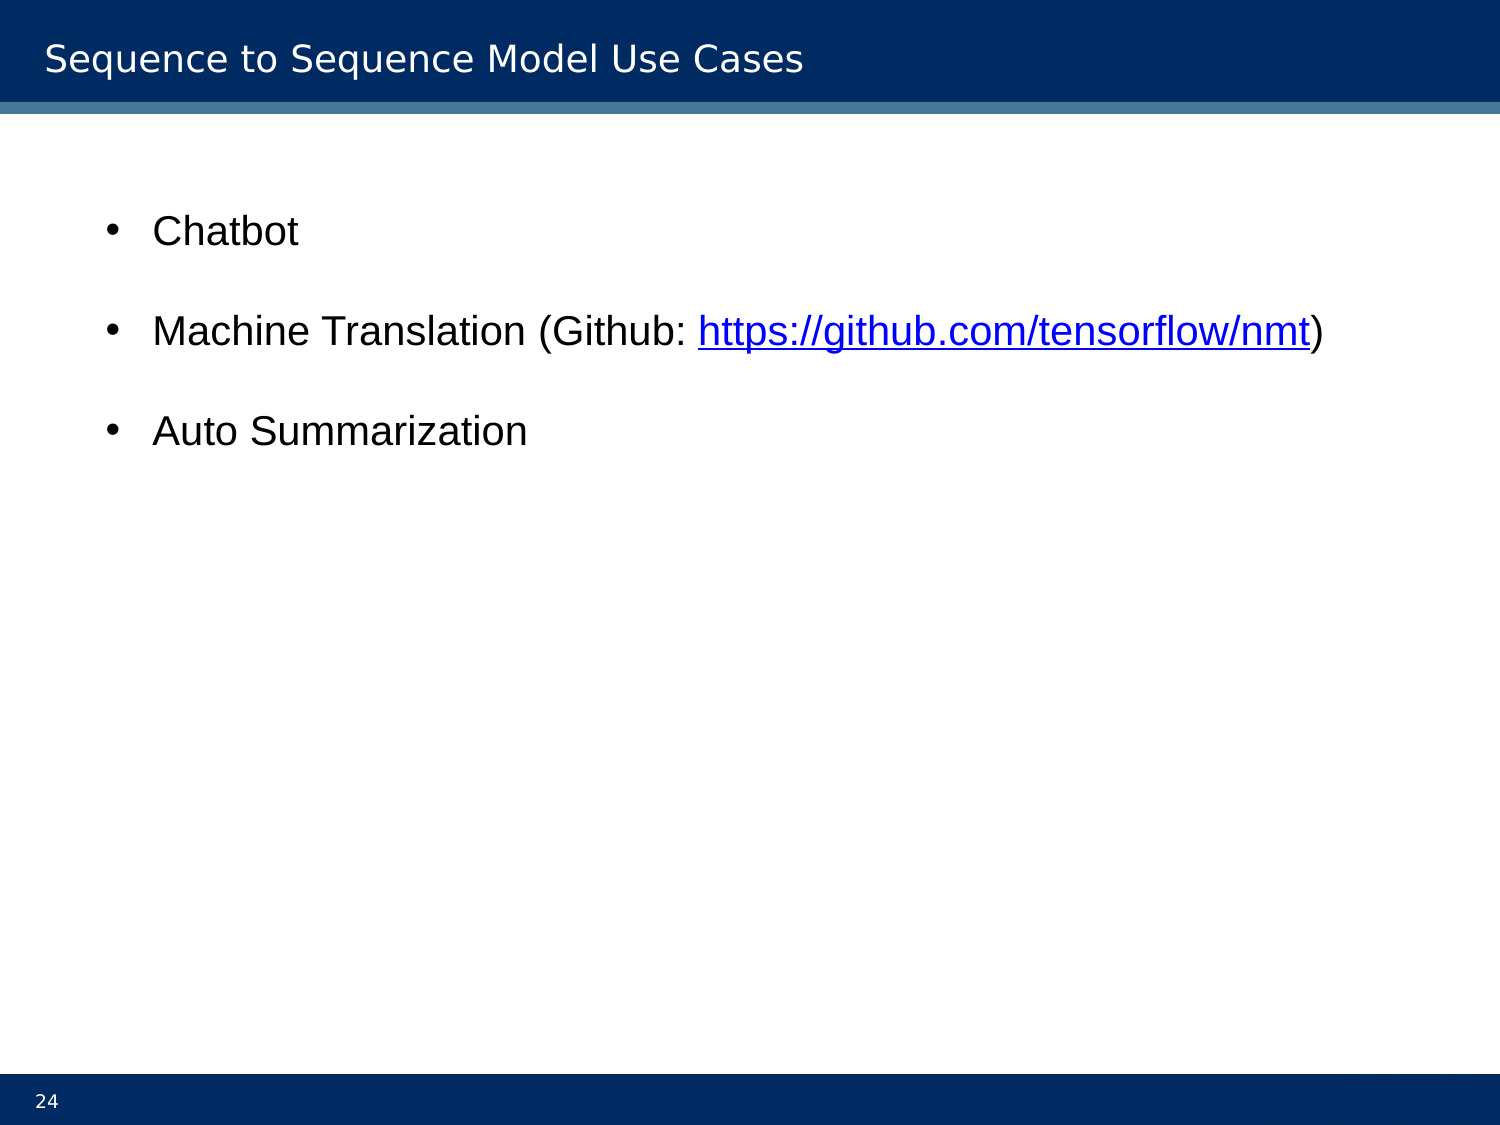

24
# Sequence to Sequence Model Use Cases
Chatbot

Machine Translation (Github: https://github.com/tensorflow/nmt)

Auto Summarization